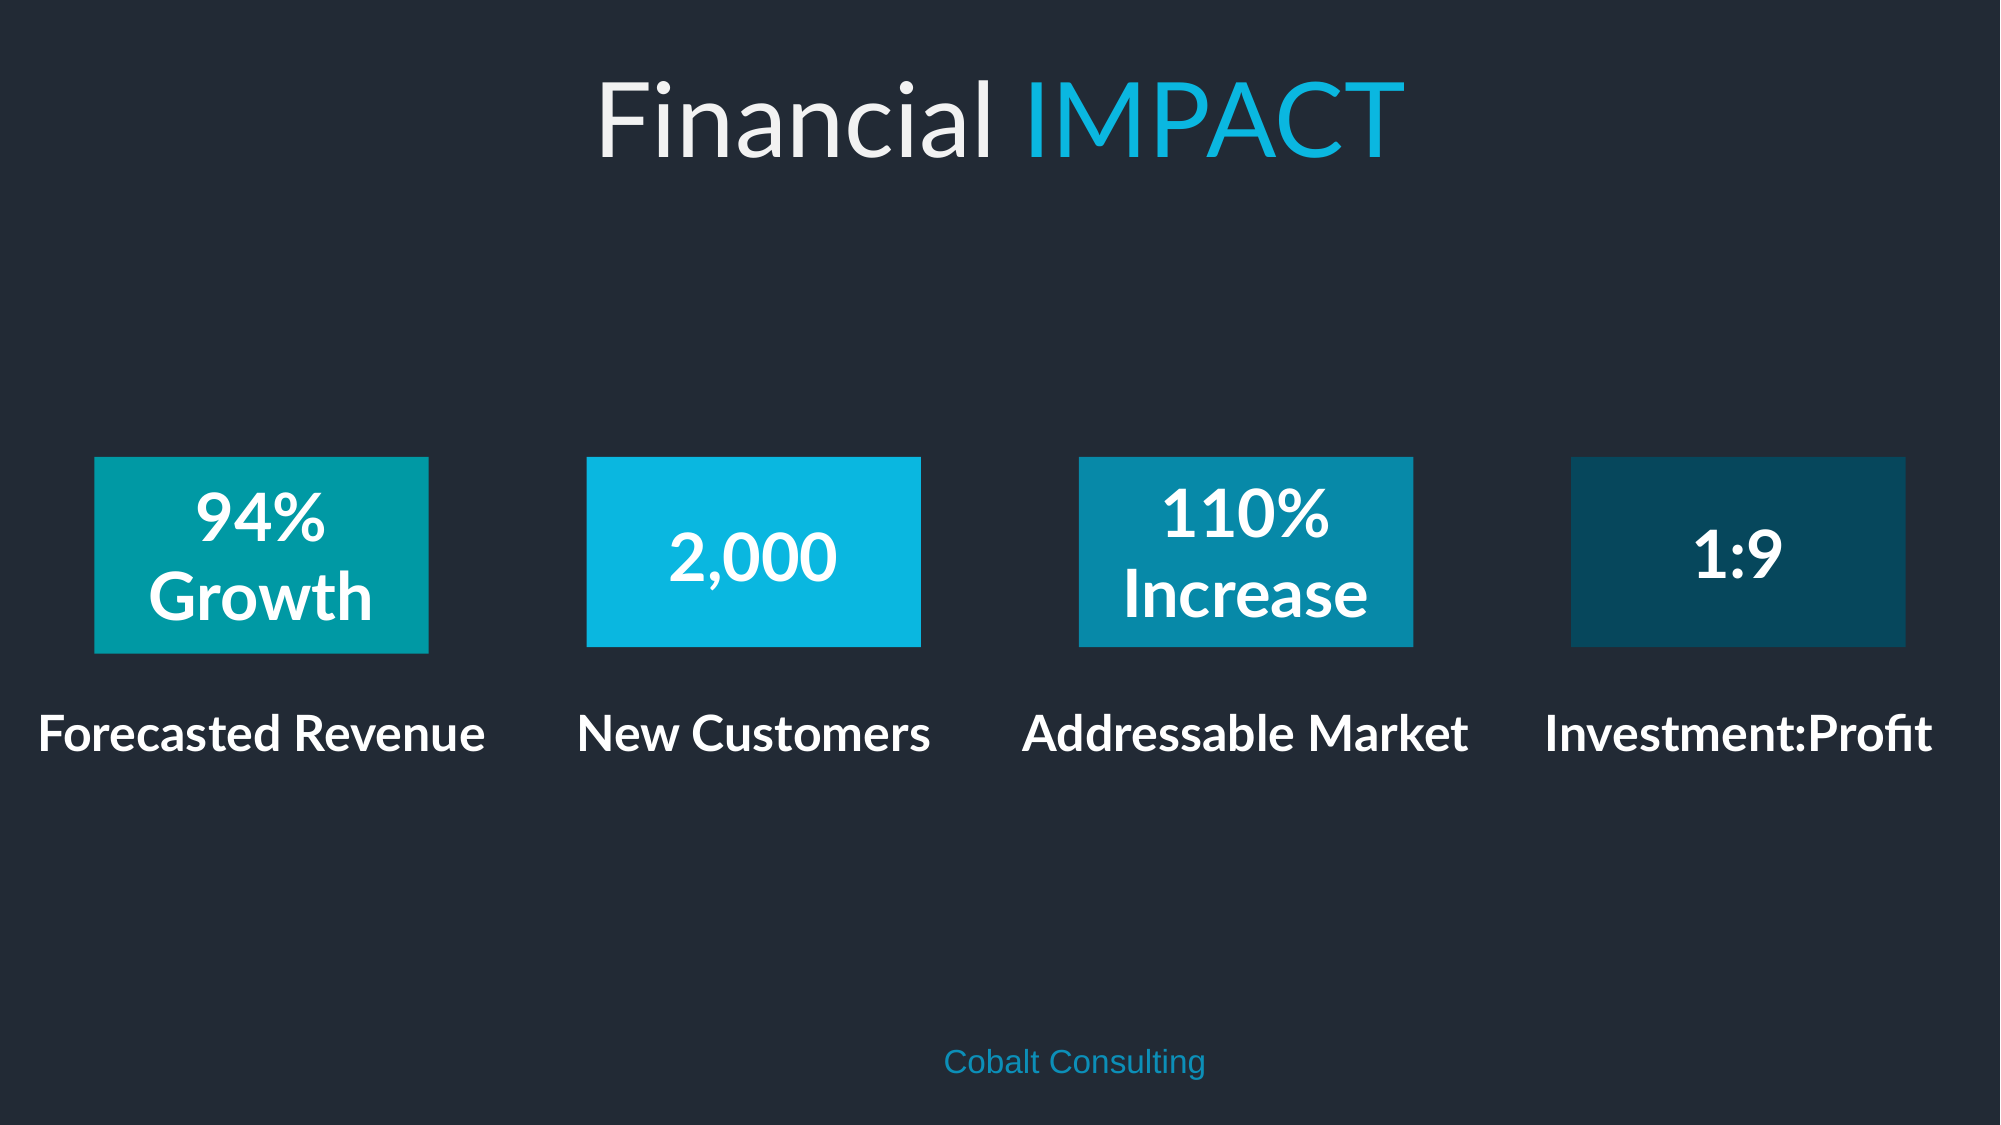

Financial IMPACT

110%
Increase
94%
Growth
1:9
2,000
Forecasted Revenue
New Customers
Addressable Market
Investment:Profit
	Cobalt Consulting